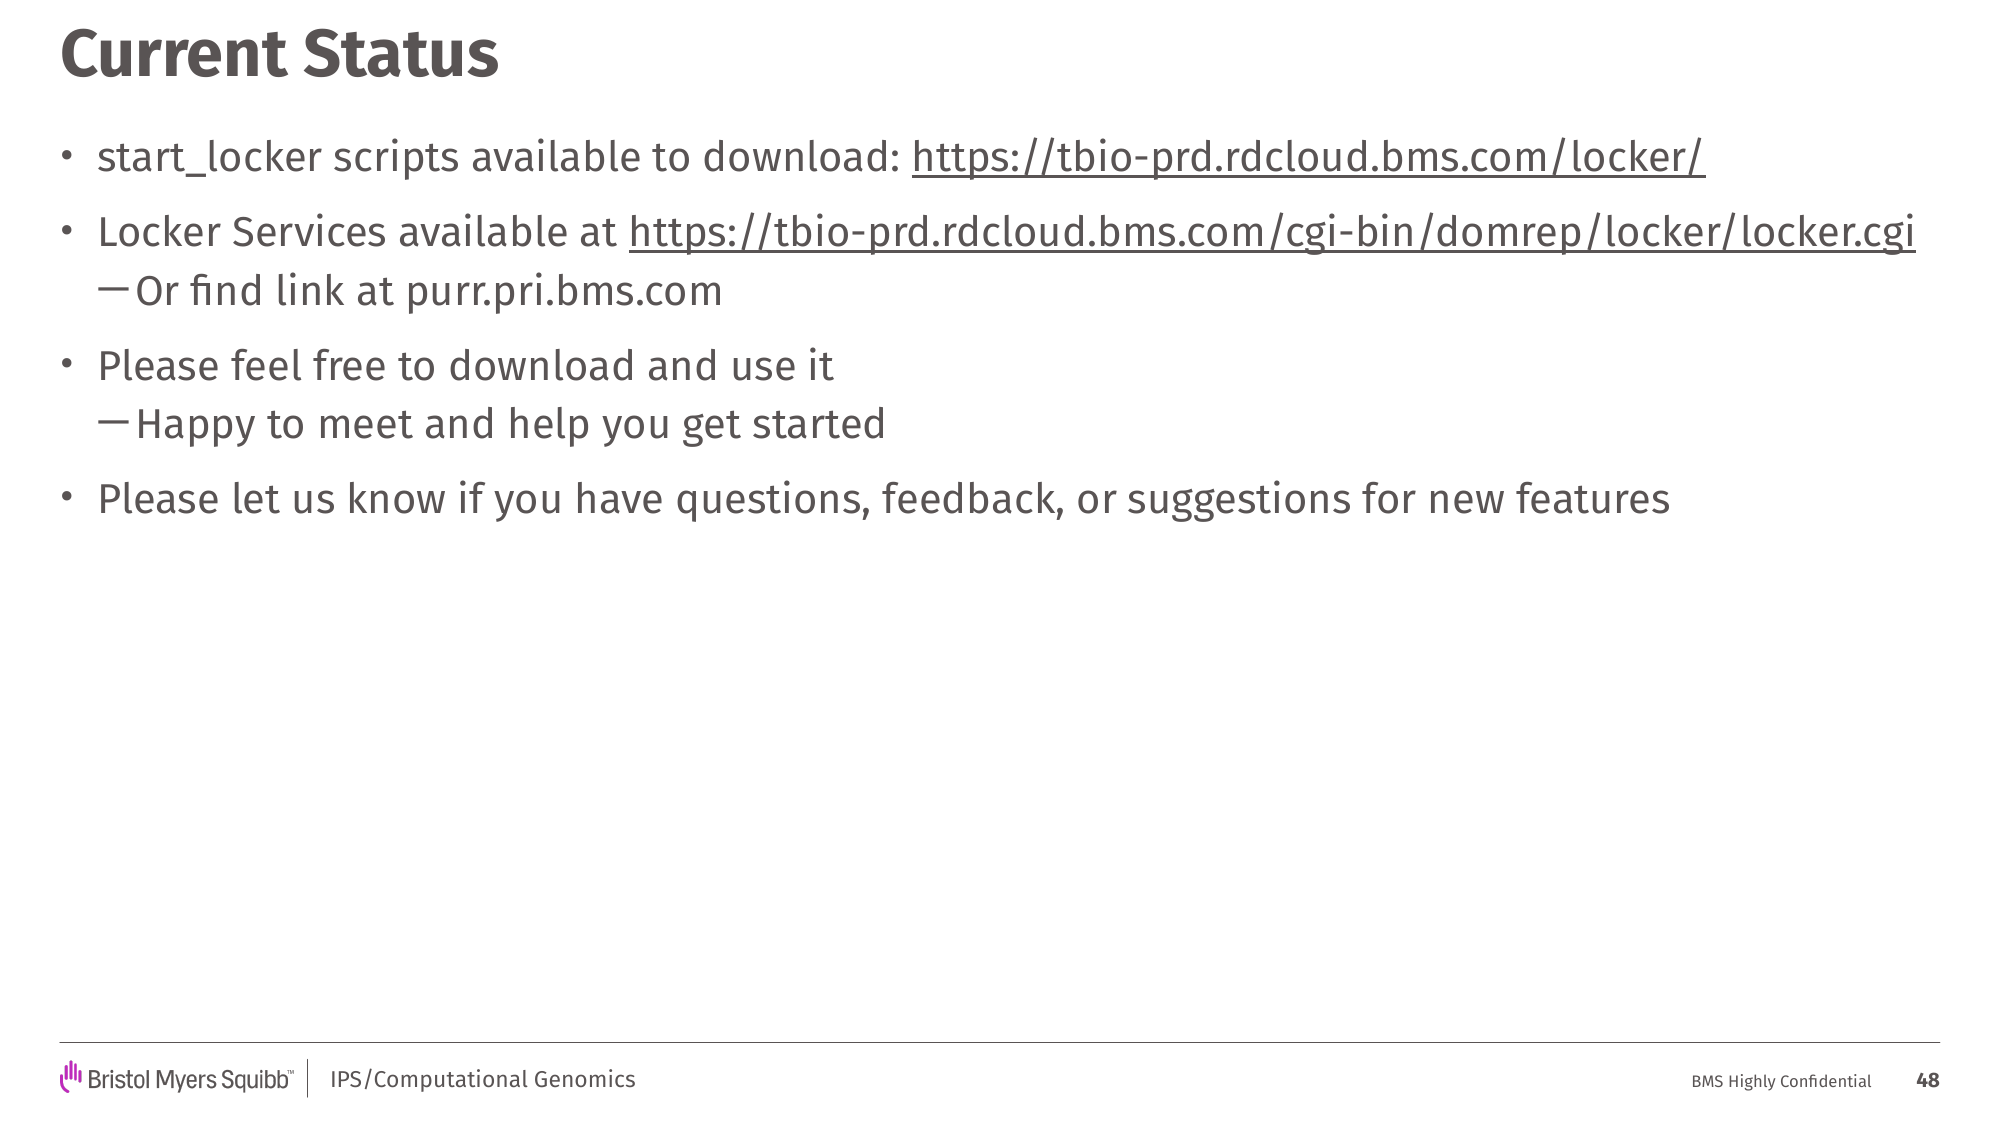

# Current Status
start_locker scripts available to download: https://tbio-prd.rdcloud.bms.com/locker/
Locker Services available at https://tbio-prd.rdcloud.bms.com/cgi-bin/domrep/locker/locker.cgi
Or find link at purr.pri.bms.com
Please feel free to download and use it
Happy to meet and help you get started
Please let us know if you have questions, feedback, or suggestions for new features

48